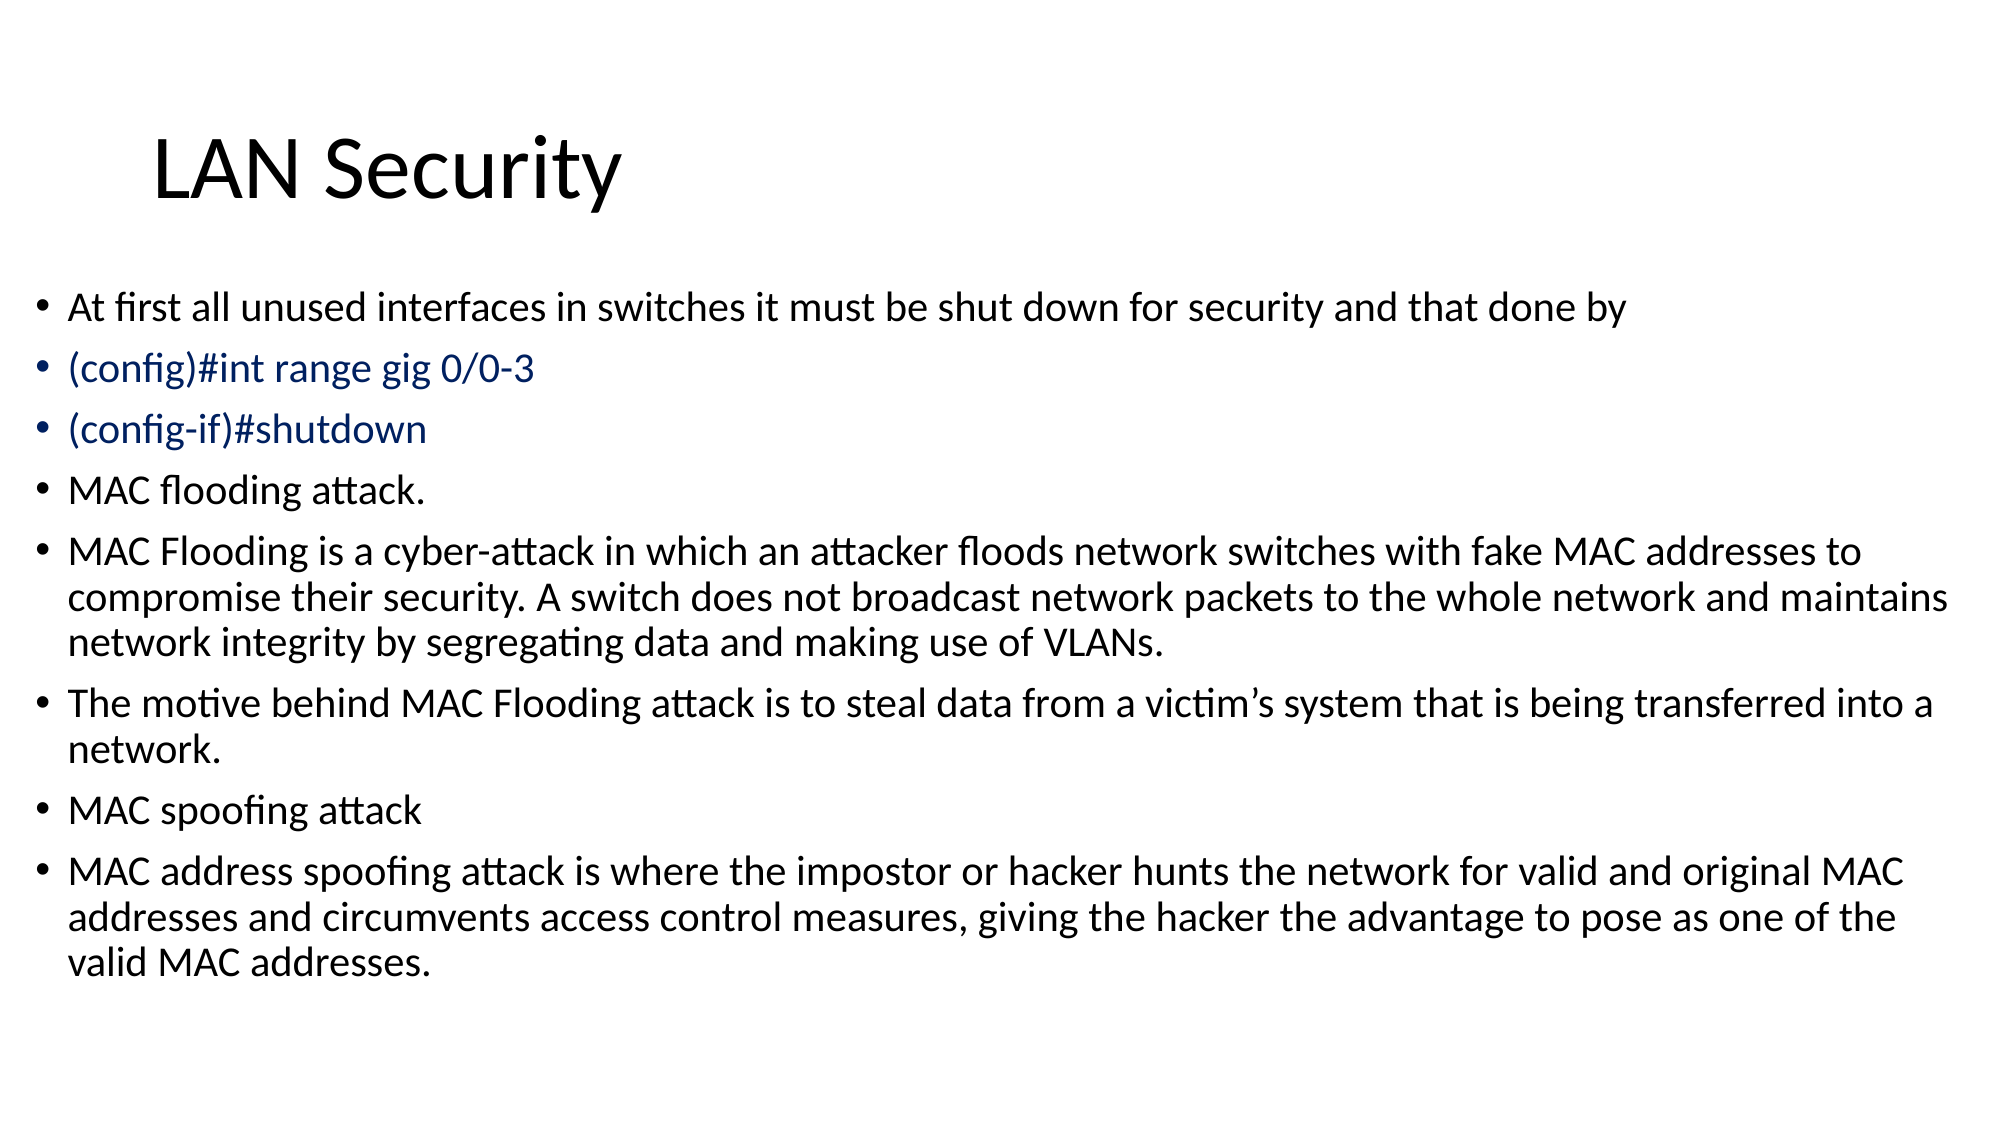

# LAN Security
At first all unused interfaces in switches it must be shut down for security and that done by
(config)#int range gig 0/0-3
(config-if)#shutdown
MAC flooding attack.
MAC Flooding is a cyber-attack in which an attacker floods network switches with fake MAC addresses to compromise their security. A switch does not broadcast network packets to the whole network and maintains network integrity by segregating data and making use of VLANs.
The motive behind MAC Flooding attack is to steal data from a victim’s system that is being transferred into a network.
MAC spoofing attack
MAC address spoofing attack is where the impostor or hacker hunts the network for valid and original MAC addresses and circumvents access control measures, giving the hacker the advantage to pose as one of the valid MAC addresses.